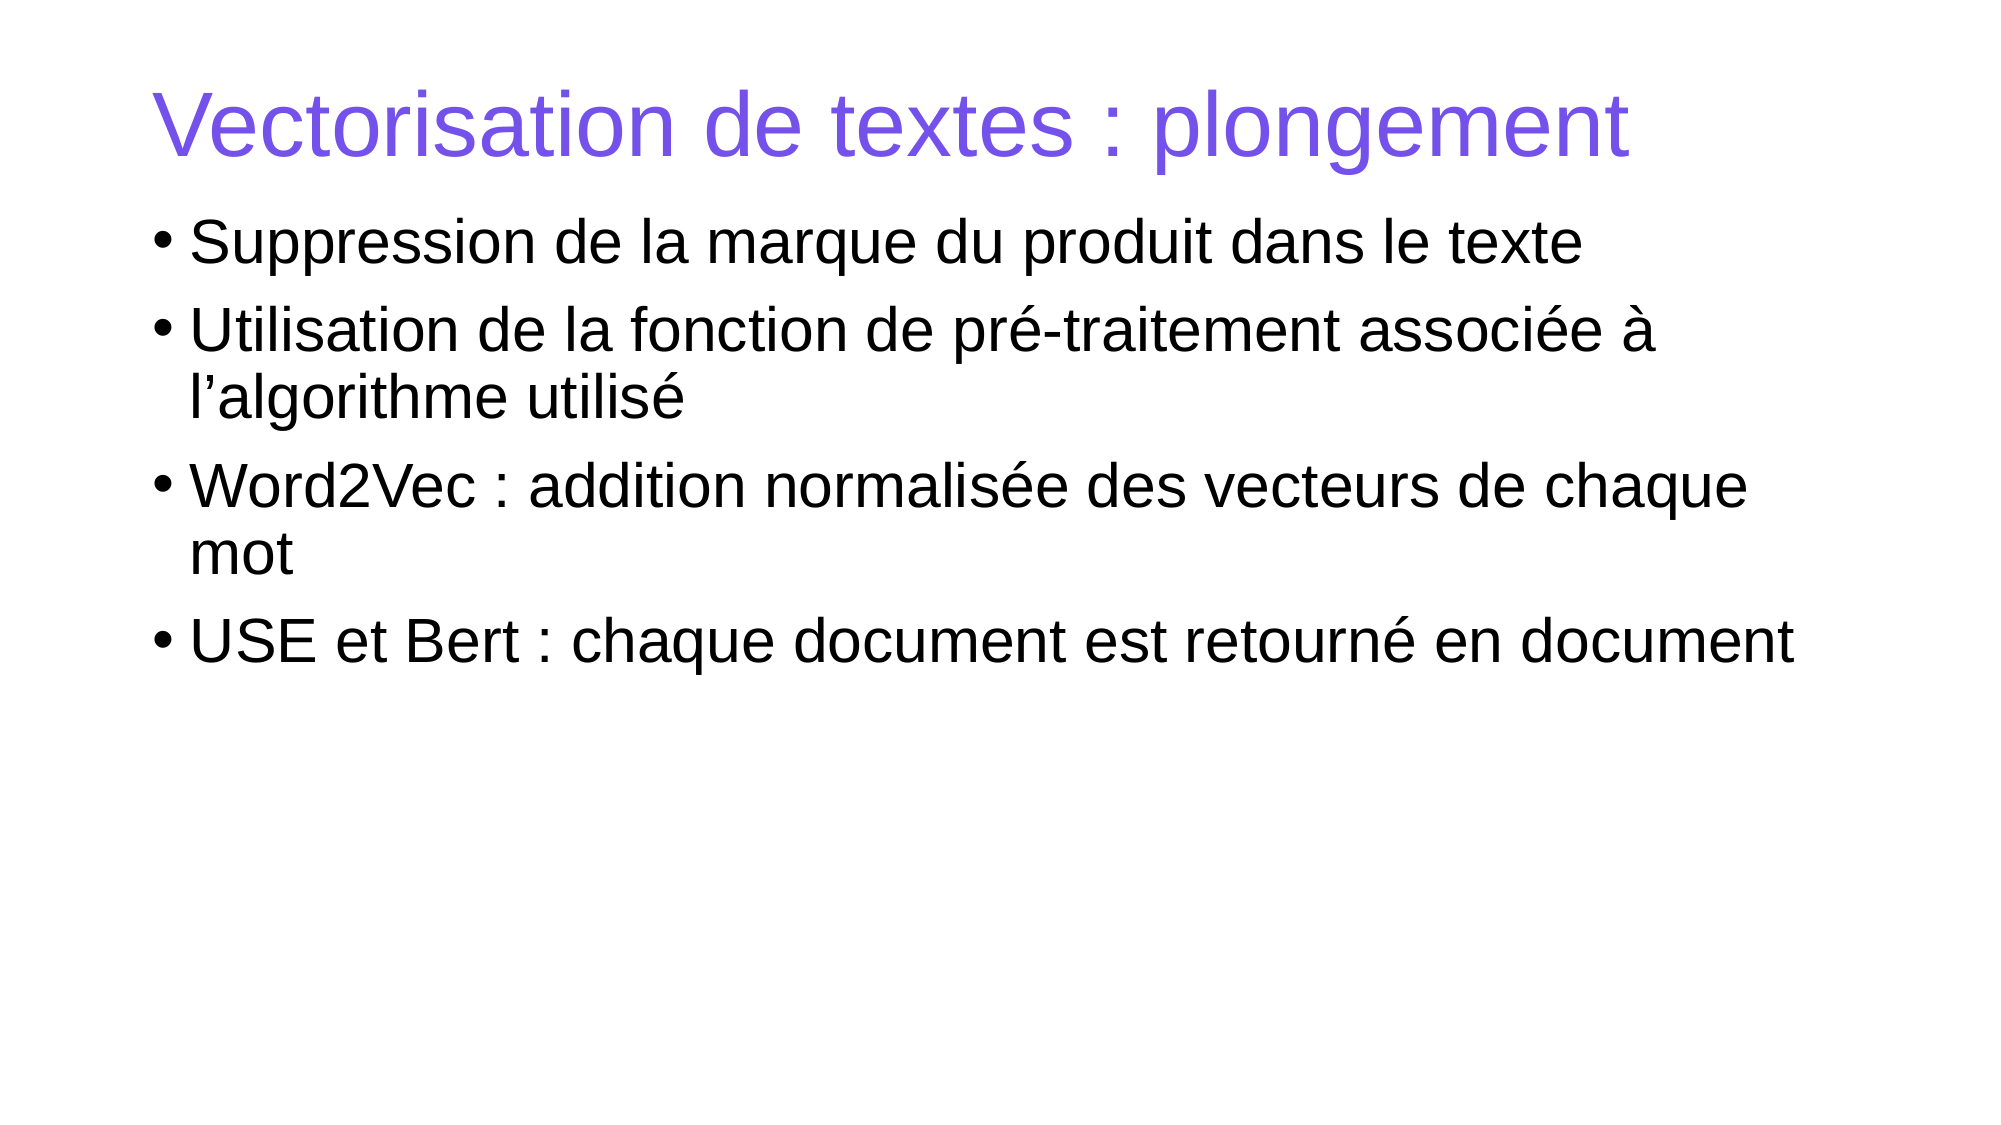

# Vectorisation de textes : plongement
Suppression de la marque du produit dans le texte
Utilisation de la fonction de pré-traitement associée à l’algorithme utilisé
Word2Vec : addition normalisée des vecteurs de chaque mot
USE et Bert : chaque document est retourné en document
8